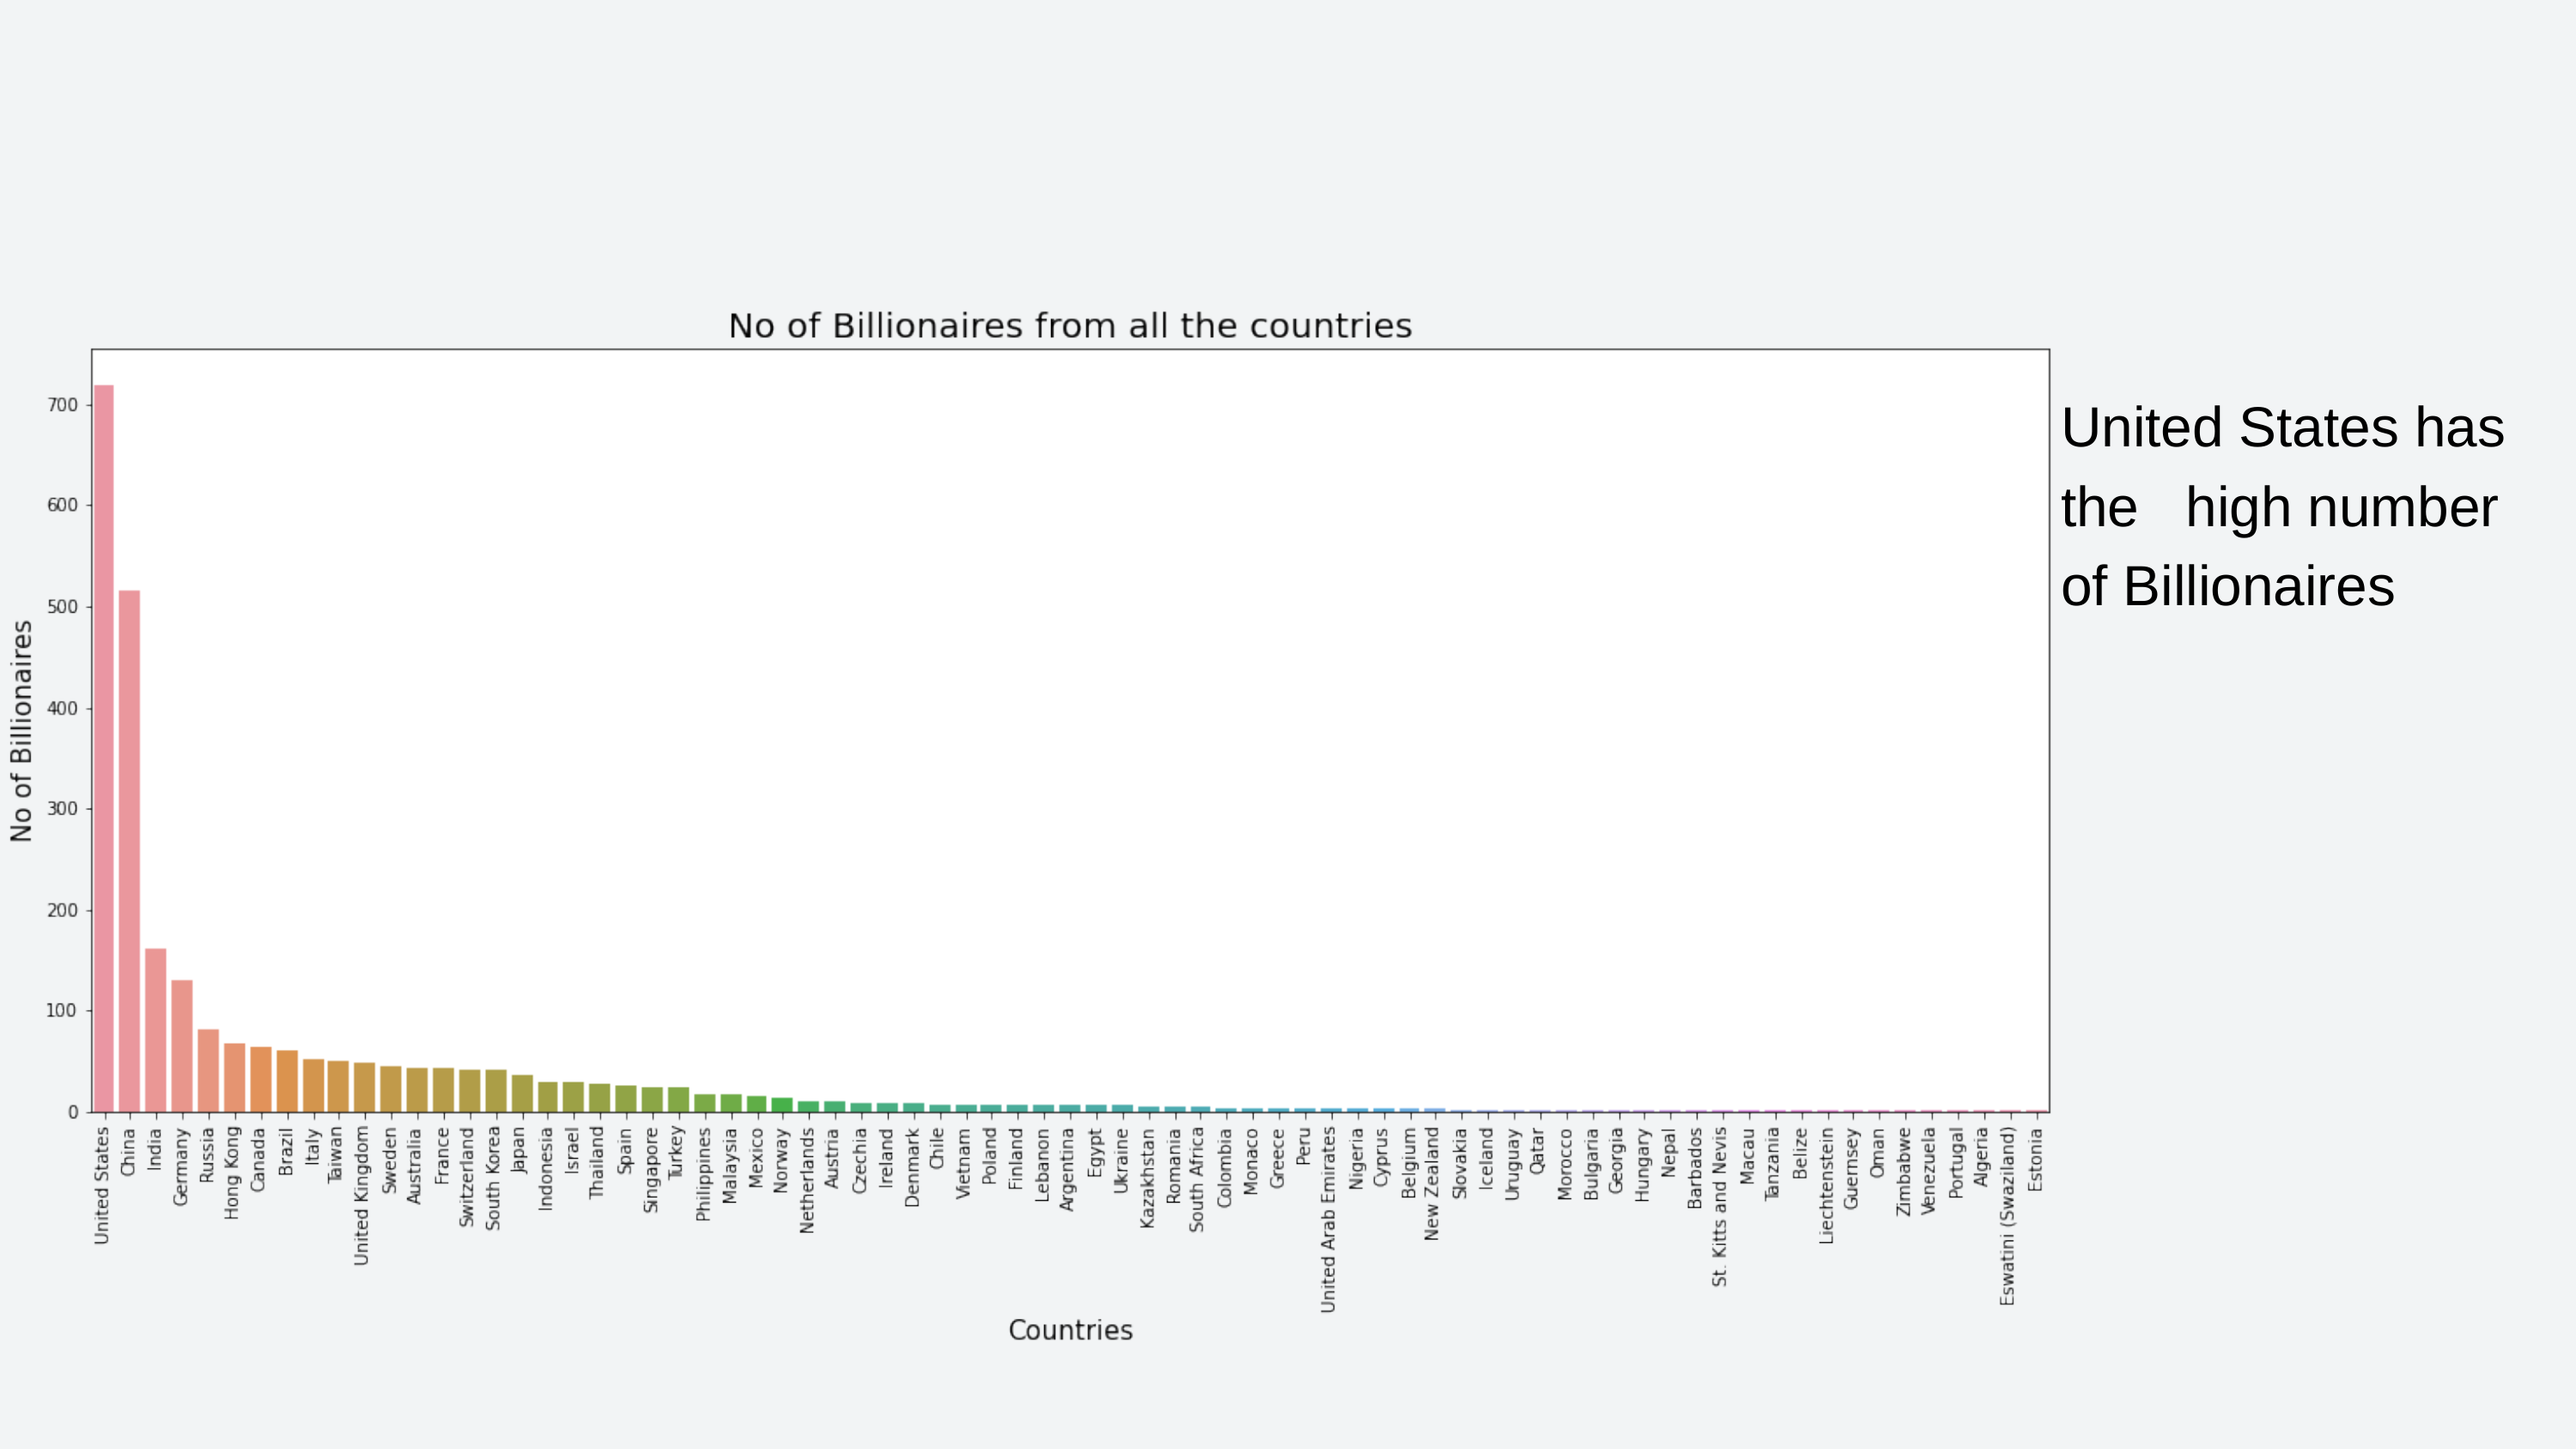

United States has the   high number of Billionaires